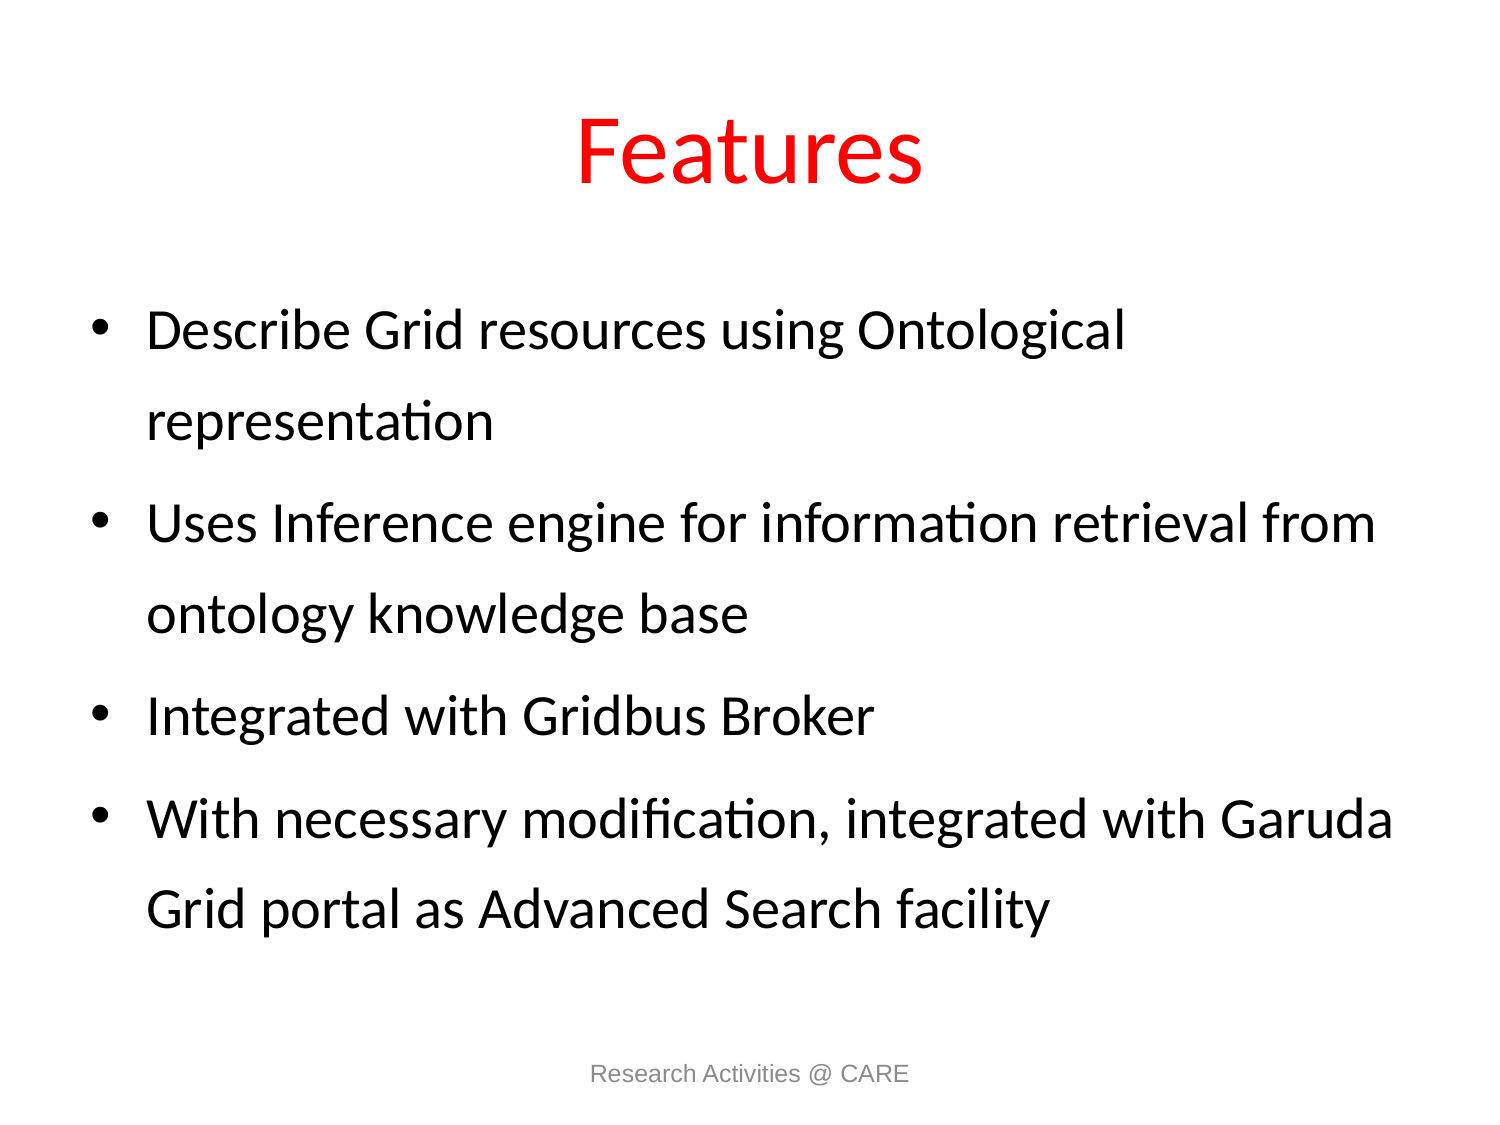

# Features
Describe Grid resources using Ontological representation
Uses Inference engine for information retrieval from ontology knowledge base
Integrated with Gridbus Broker
With necessary modification, integrated with Garuda Grid portal as Advanced Search facility
Research Activities @ CARE